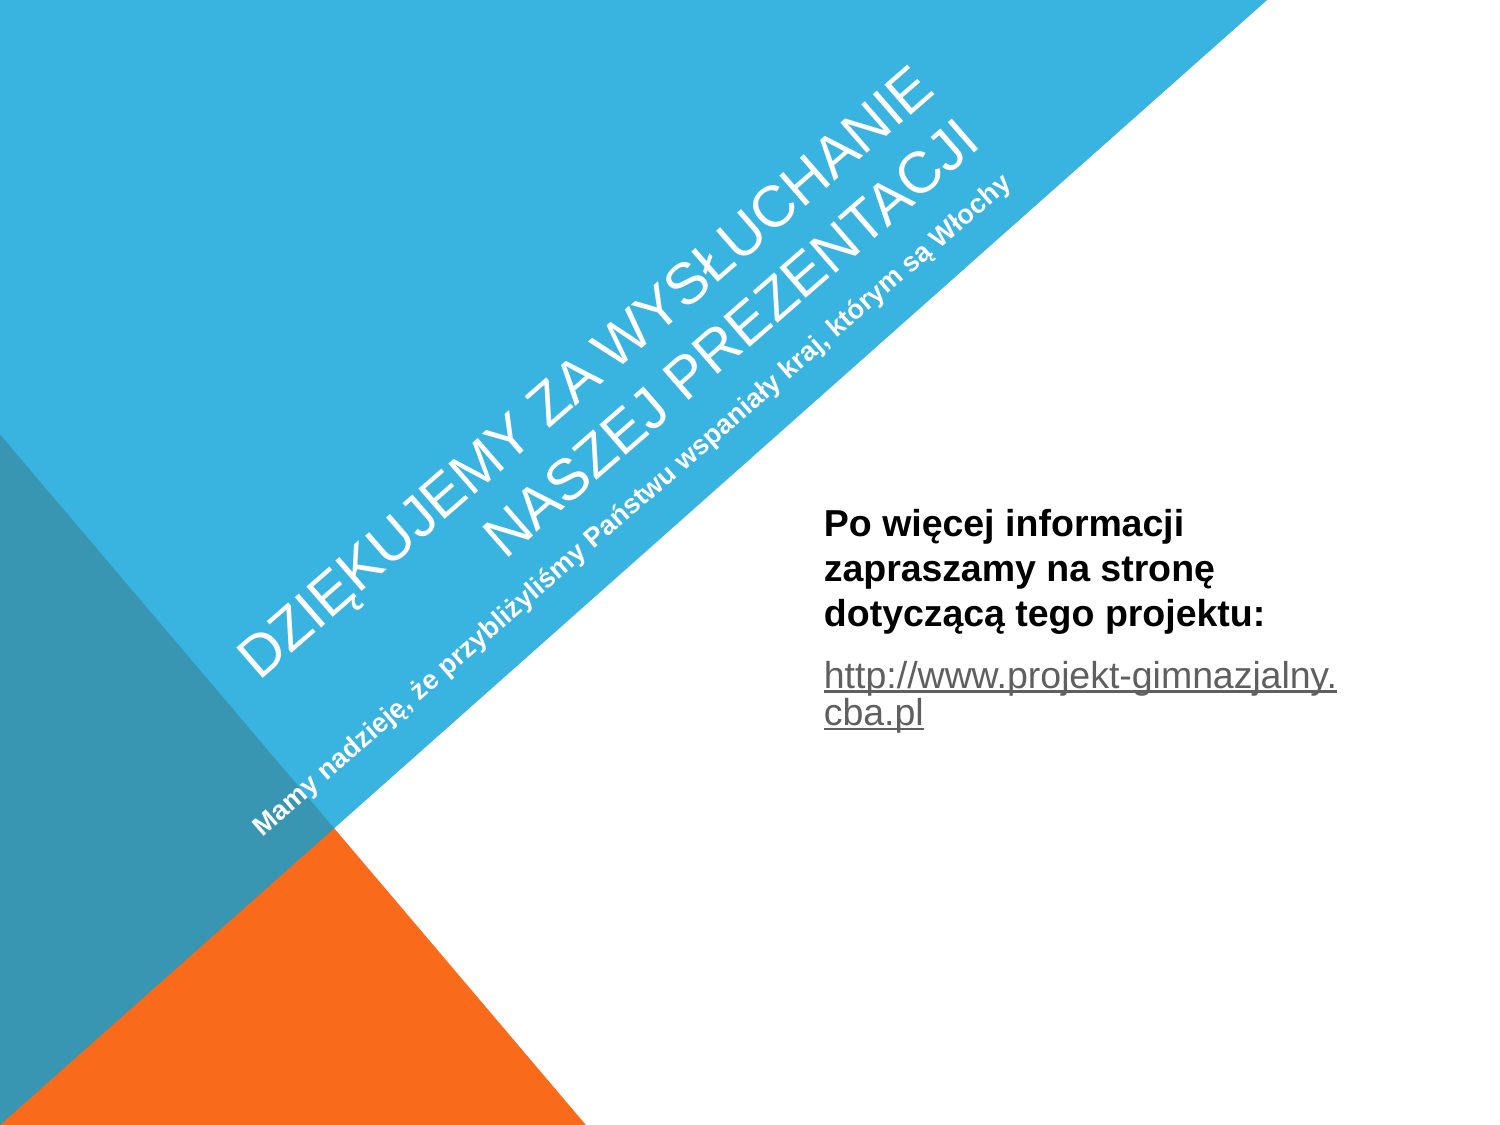

# Dziękujemy za wysłuchanie naszej prezentacji
Mamy nadzieję, że przybliżyliśmy Państwu wspaniały kraj, którym są Włochy
Po więcej informacji zapraszamy na stronę dotyczącą tego projektu:
http://www.projekt-gimnazjalny.cba.pl